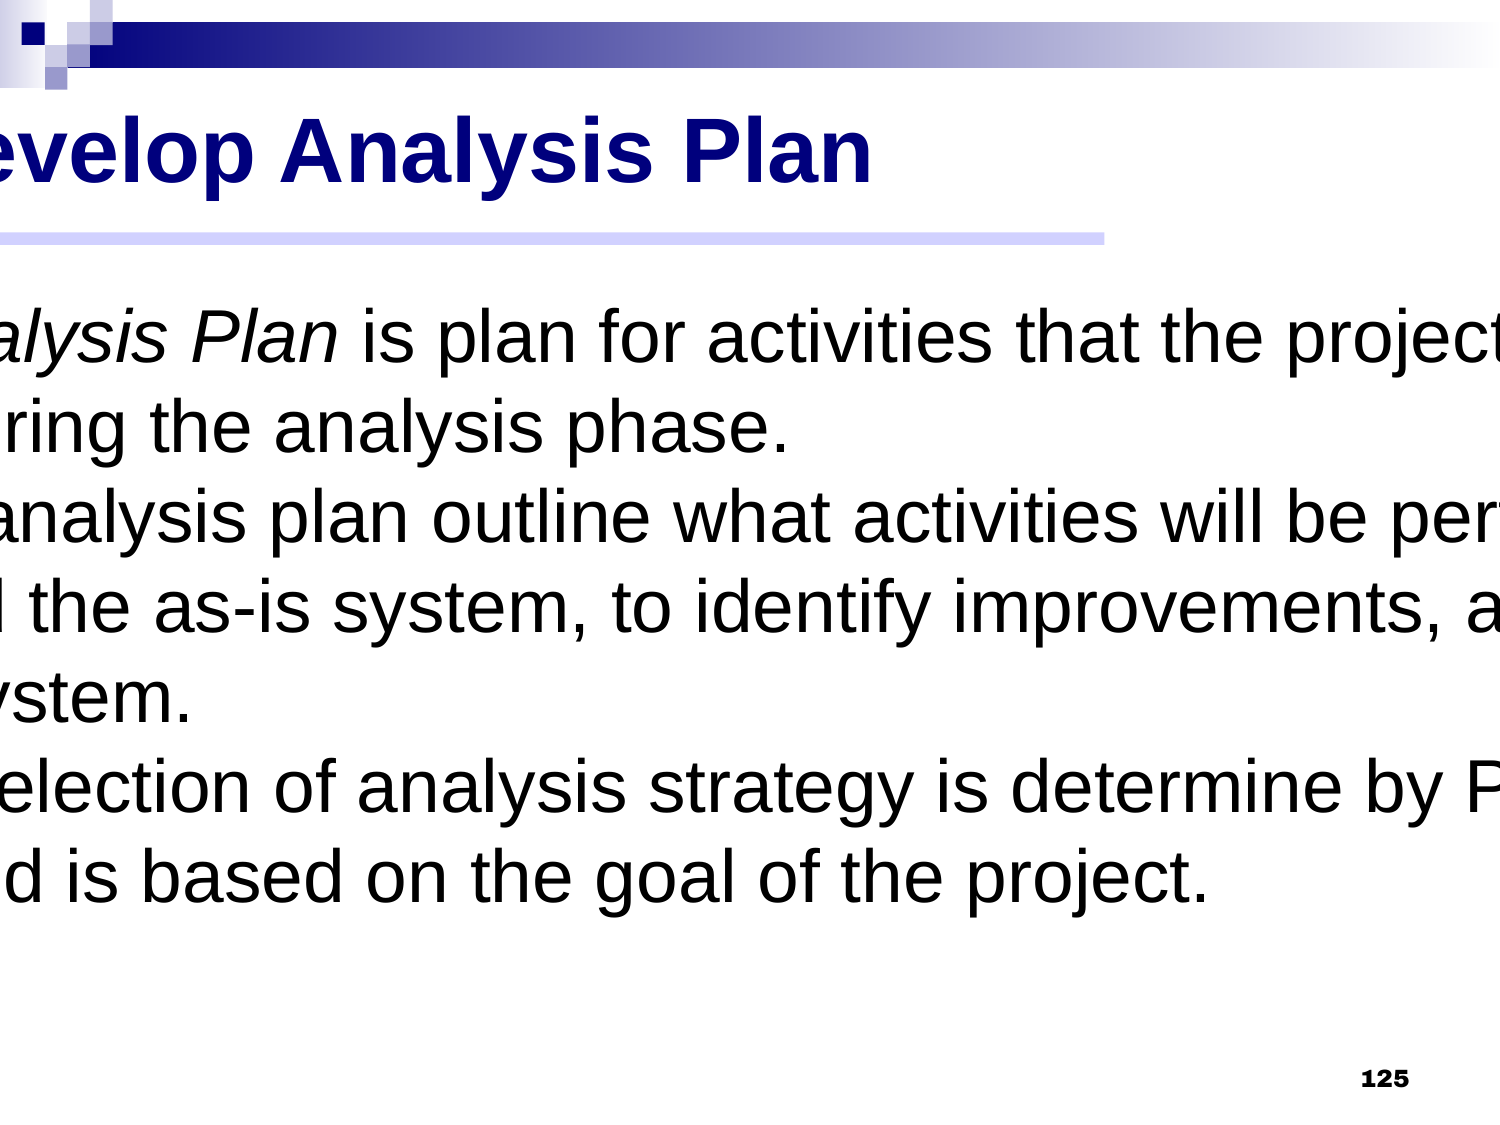

Develop Analysis Plan

        An analysis Plan is plan for activities that the project team will
Conduct during the analysis phase.
          The analysis plan outline what activities will be performed to
Understand the as-is system, to identify improvements, and to develop
the to-be system.
         The selection of analysis strategy is determine by Project
Sponsor and is based on the goal of the project.

125